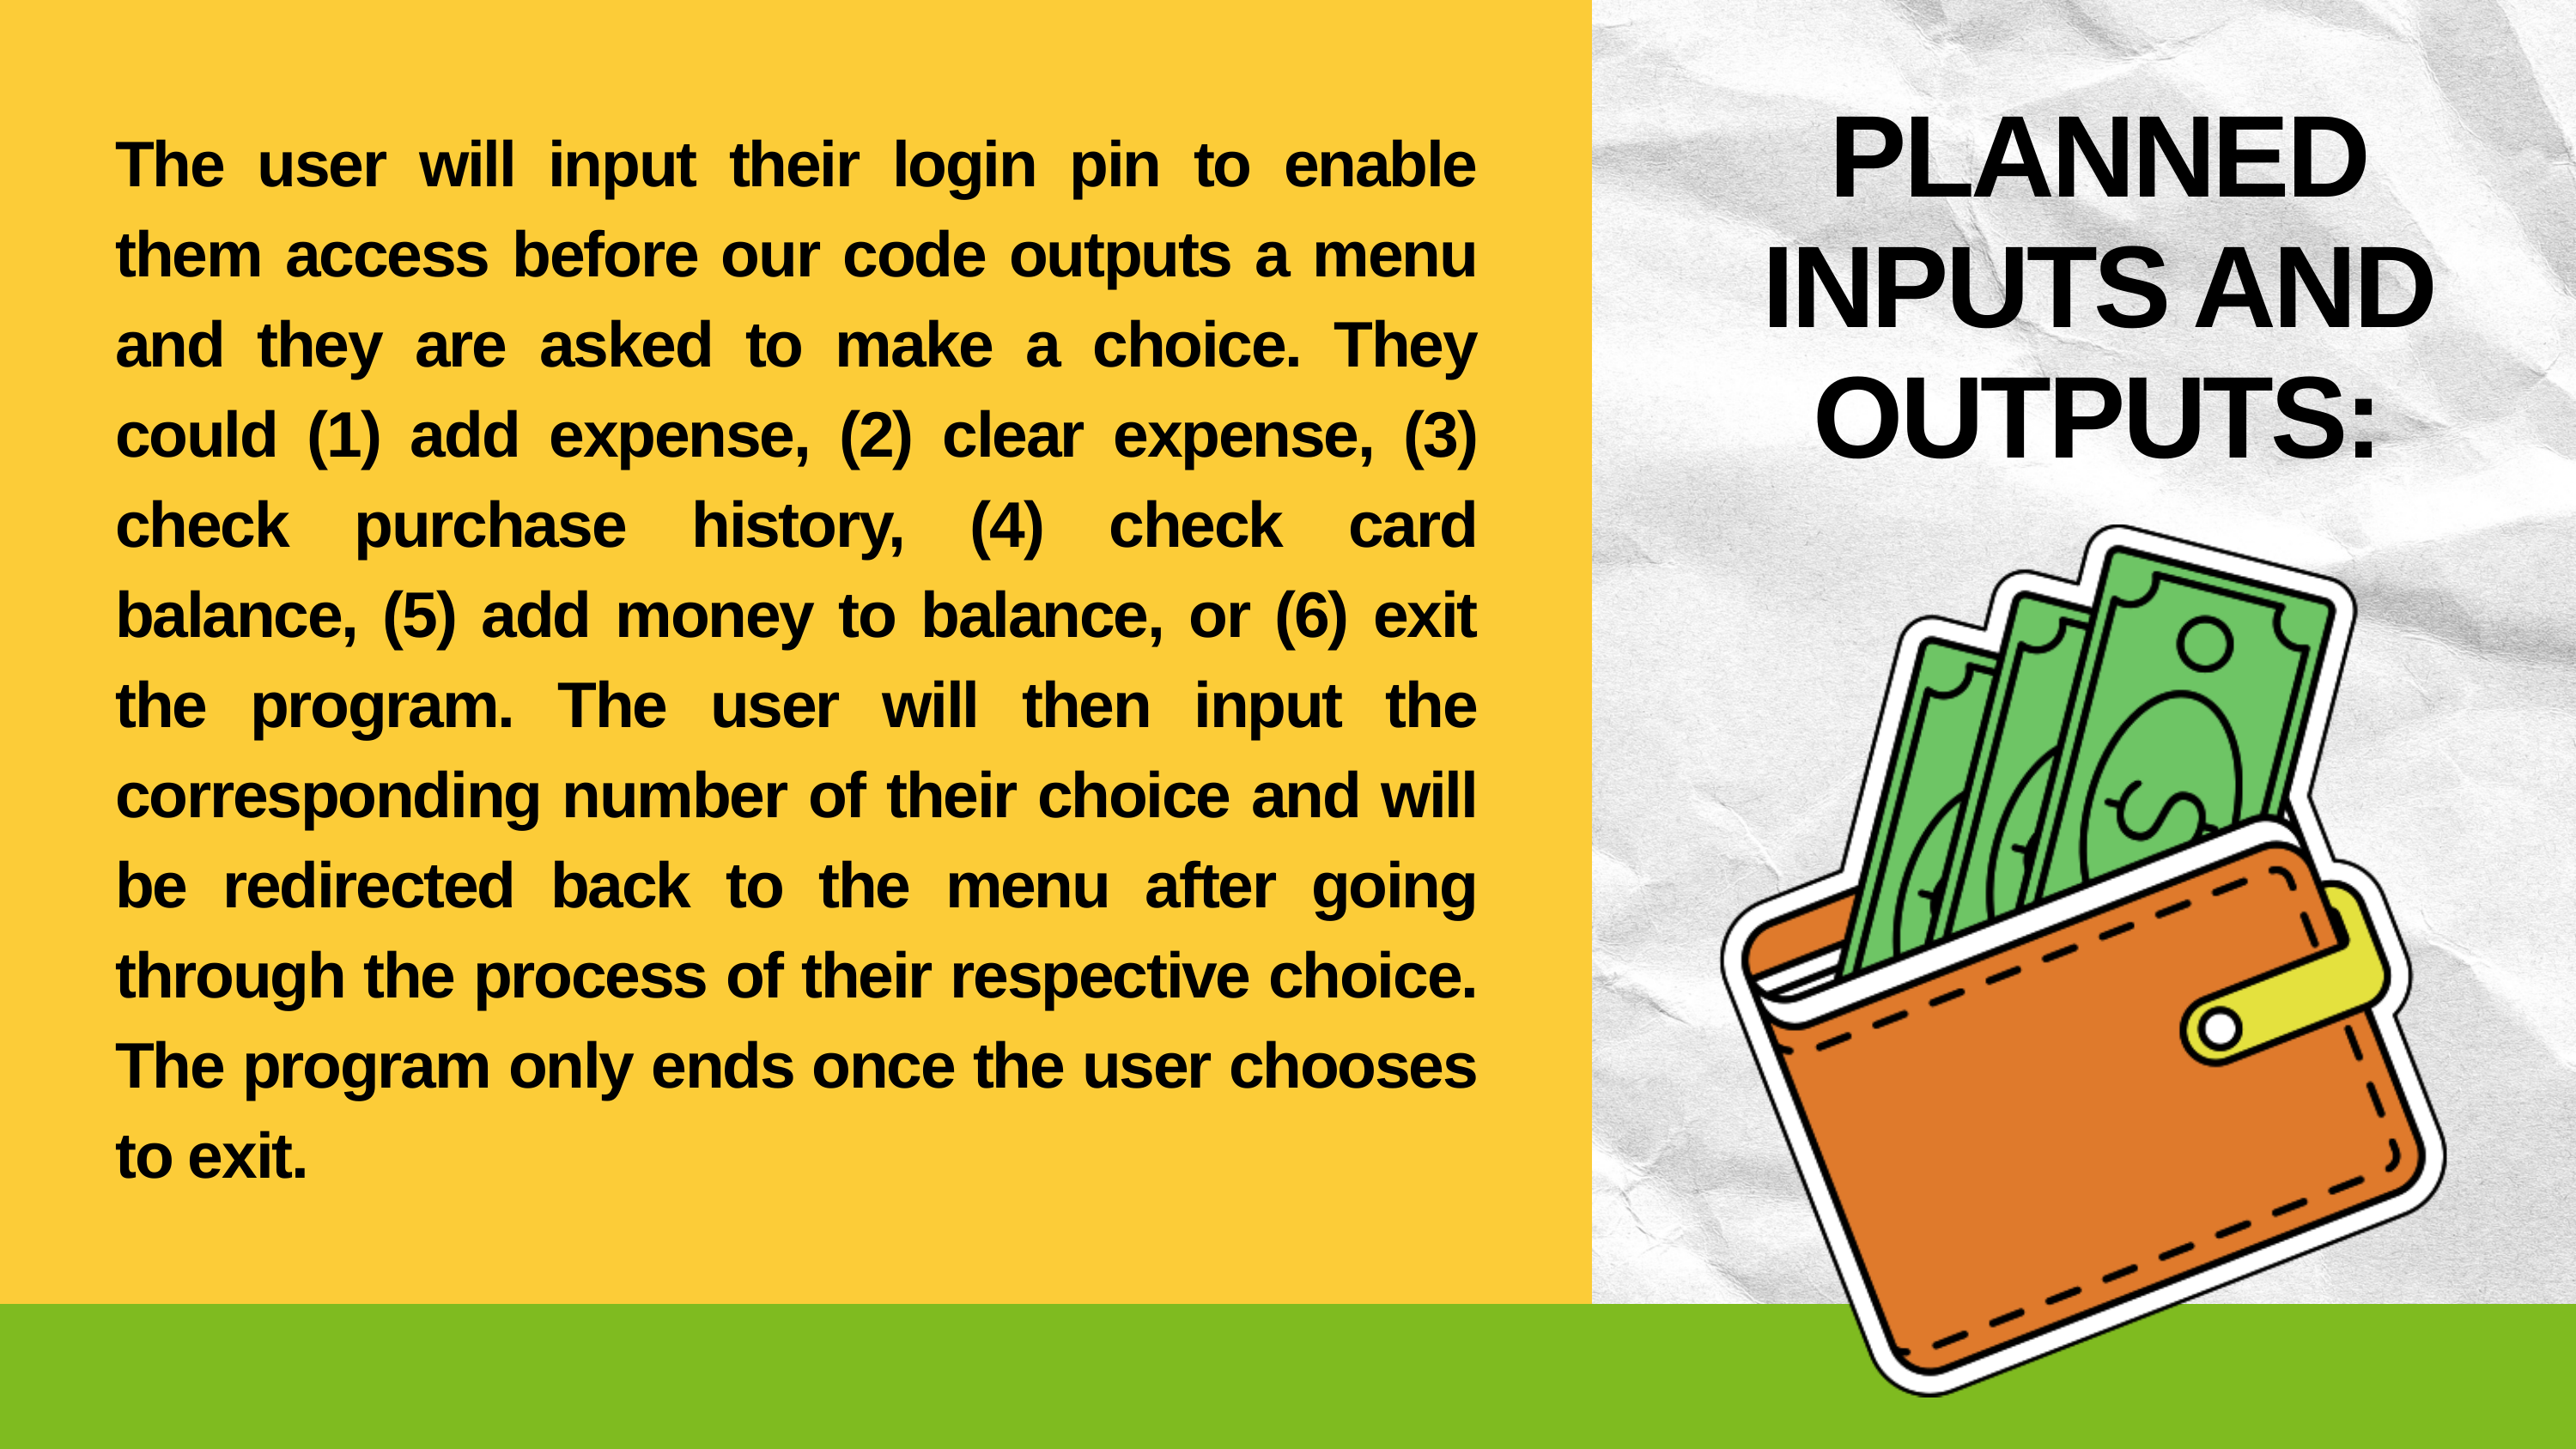

PLANNED INPUTS AND OUTPUTS:
The user will input their login pin to enable them access before our code outputs a menu and they are asked to make a choice. They could (1) add expense, (2) clear expense, (3) check purchase history, (4) check card balance, (5) add money to balance, or (6) exit the program. The user will then input the corresponding number of their choice and will be redirected back to the menu after going through the process of their respective choice. The program only ends once the user chooses to exit.